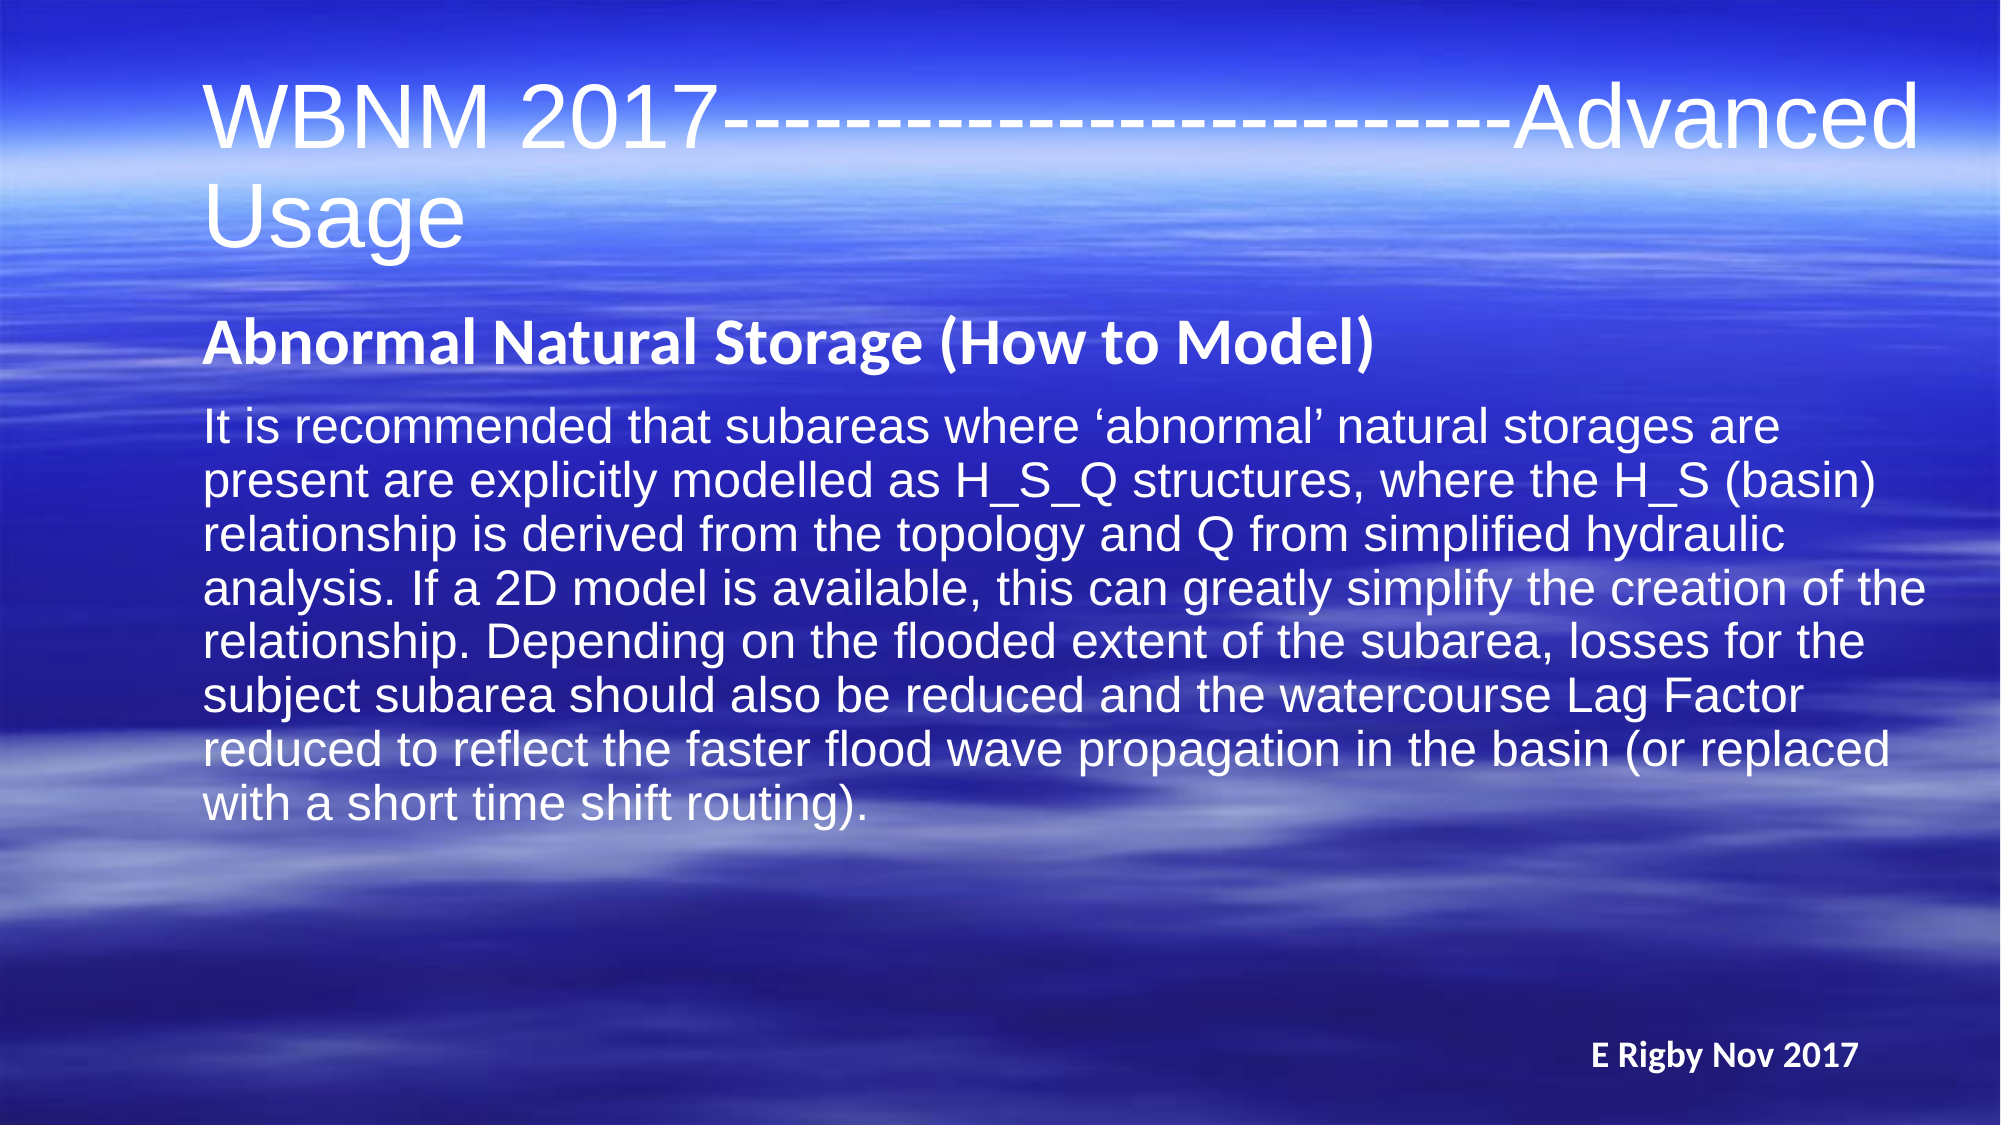

WBNM 2017--------------------------Advanced Usage
Abnormal Natural Storage (How to Model)
It is recommended that subareas where ‘abnormal’ natural storages are present are explicitly modelled as H_S_Q structures, where the H_S (basin)  relationship is derived from the topology and Q from simplified hydraulic analysis. If a 2D model is available, this can greatly simplify the creation of the relationship. Depending on the flooded extent of the subarea, losses for the subject subarea should also be reduced and the watercourse Lag Factor reduced to reflect the faster flood wave propagation in the basin (or replaced with a short time shift routing).
E Rigby Nov 2017